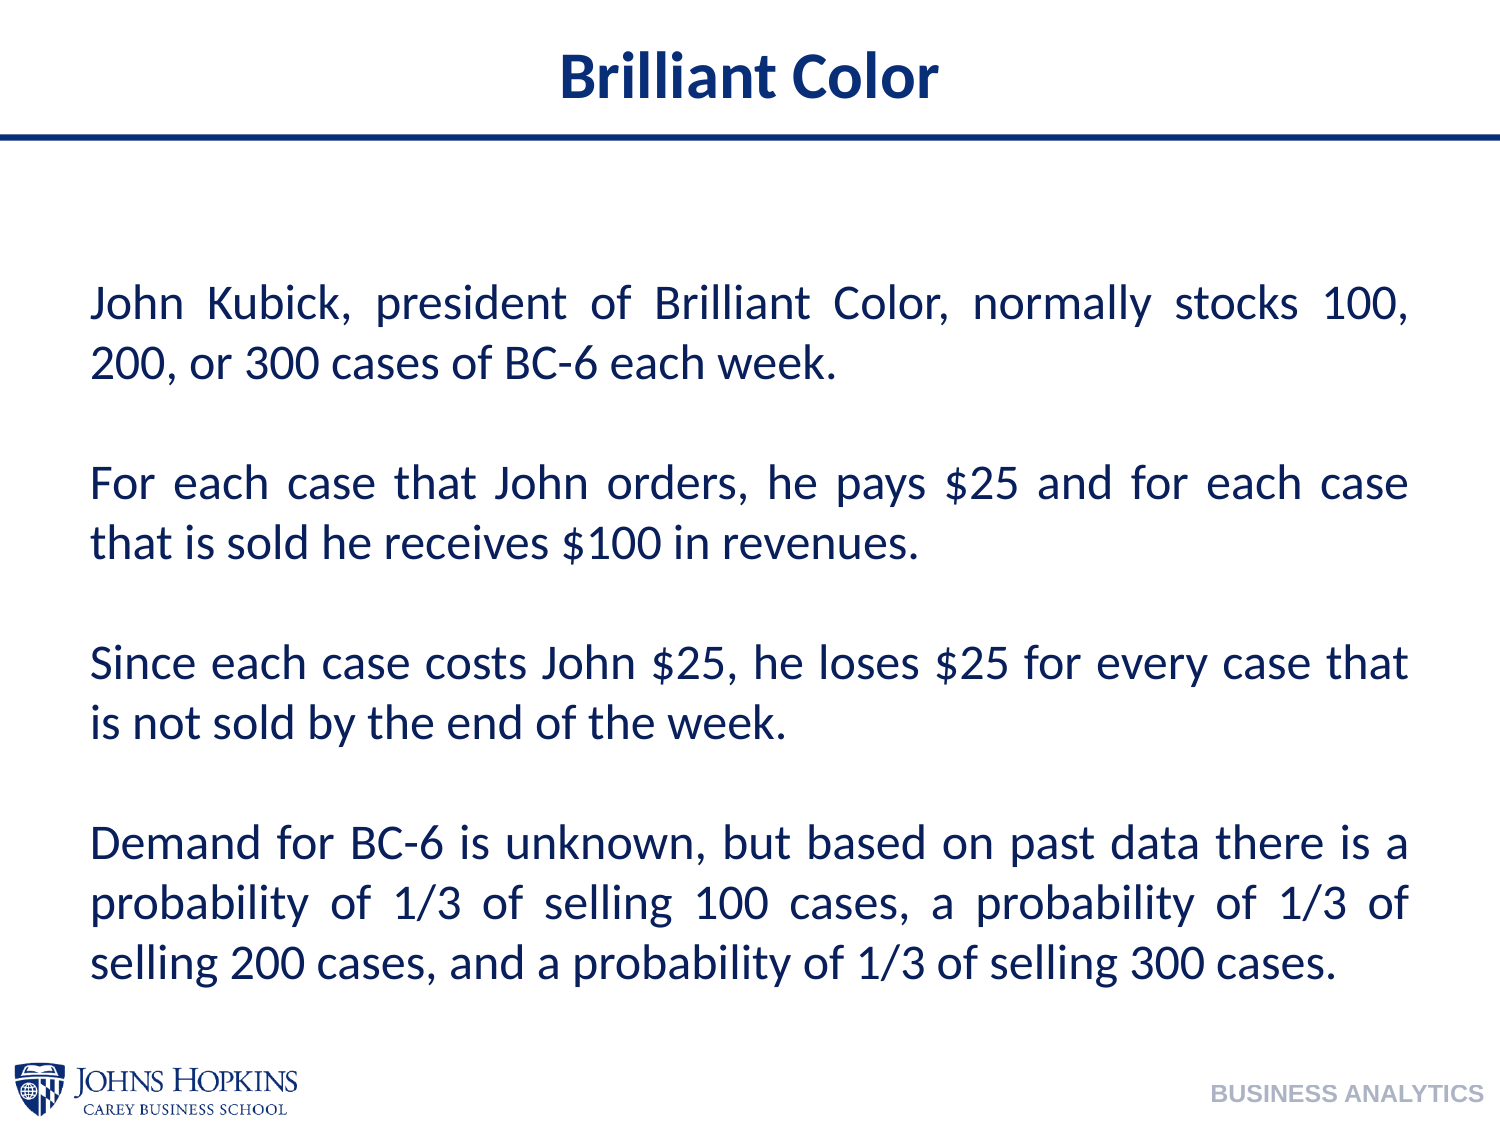

# Brilliant Color
John Kubick, president of Brilliant Color, normally stocks 100, 200, or 300 cases of BC-6 each week.

For each case that John orders, he pays $25 and for each case that is sold he receives $100 in revenues.

Since each case costs John $25, he loses $25 for every case that is not sold by the end of the week.

Demand for BC-6 is unknown, but based on past data there is a probability of 1/3 of selling 100 cases, a probability of 1/3 of selling 200 cases, and a probability of 1/3 of selling 300 cases.